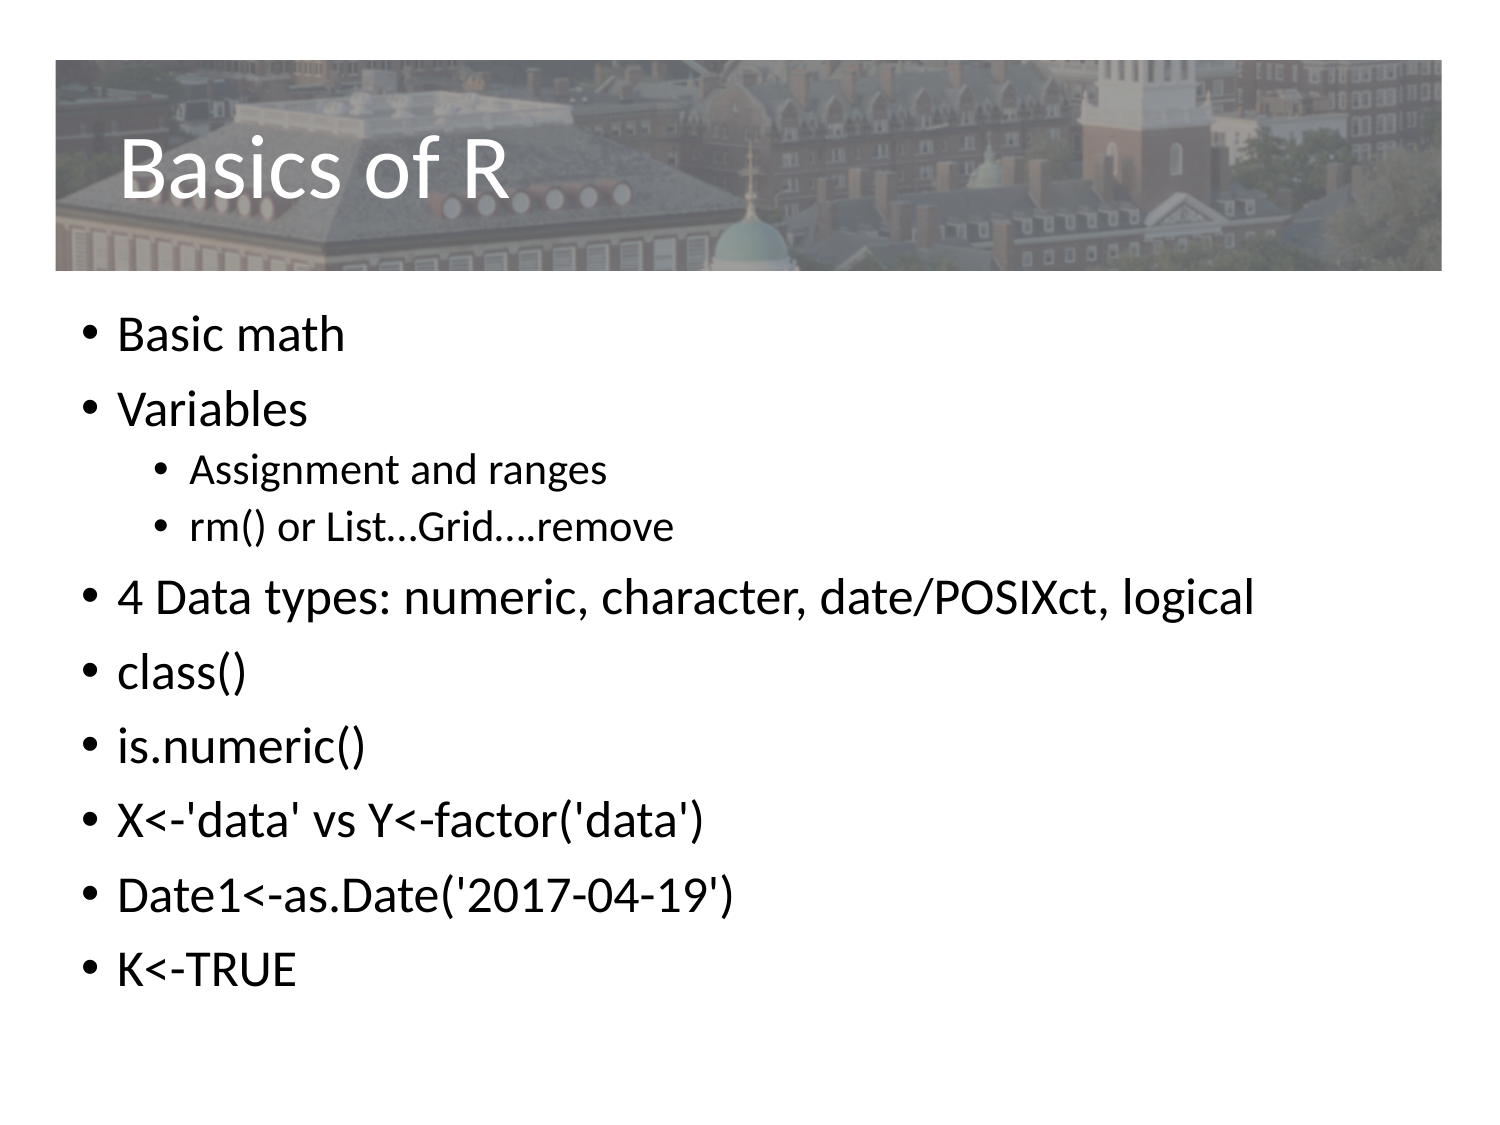

# Basics of R
Basic math
Variables
Assignment and ranges
rm() or List…Grid….remove
4 Data types: numeric, character, date/POSIXct, logical
class()
is.numeric()
X<-'data' vs Y<-factor('data')
Date1<-as.Date('2017-04-19')
K<-TRUE